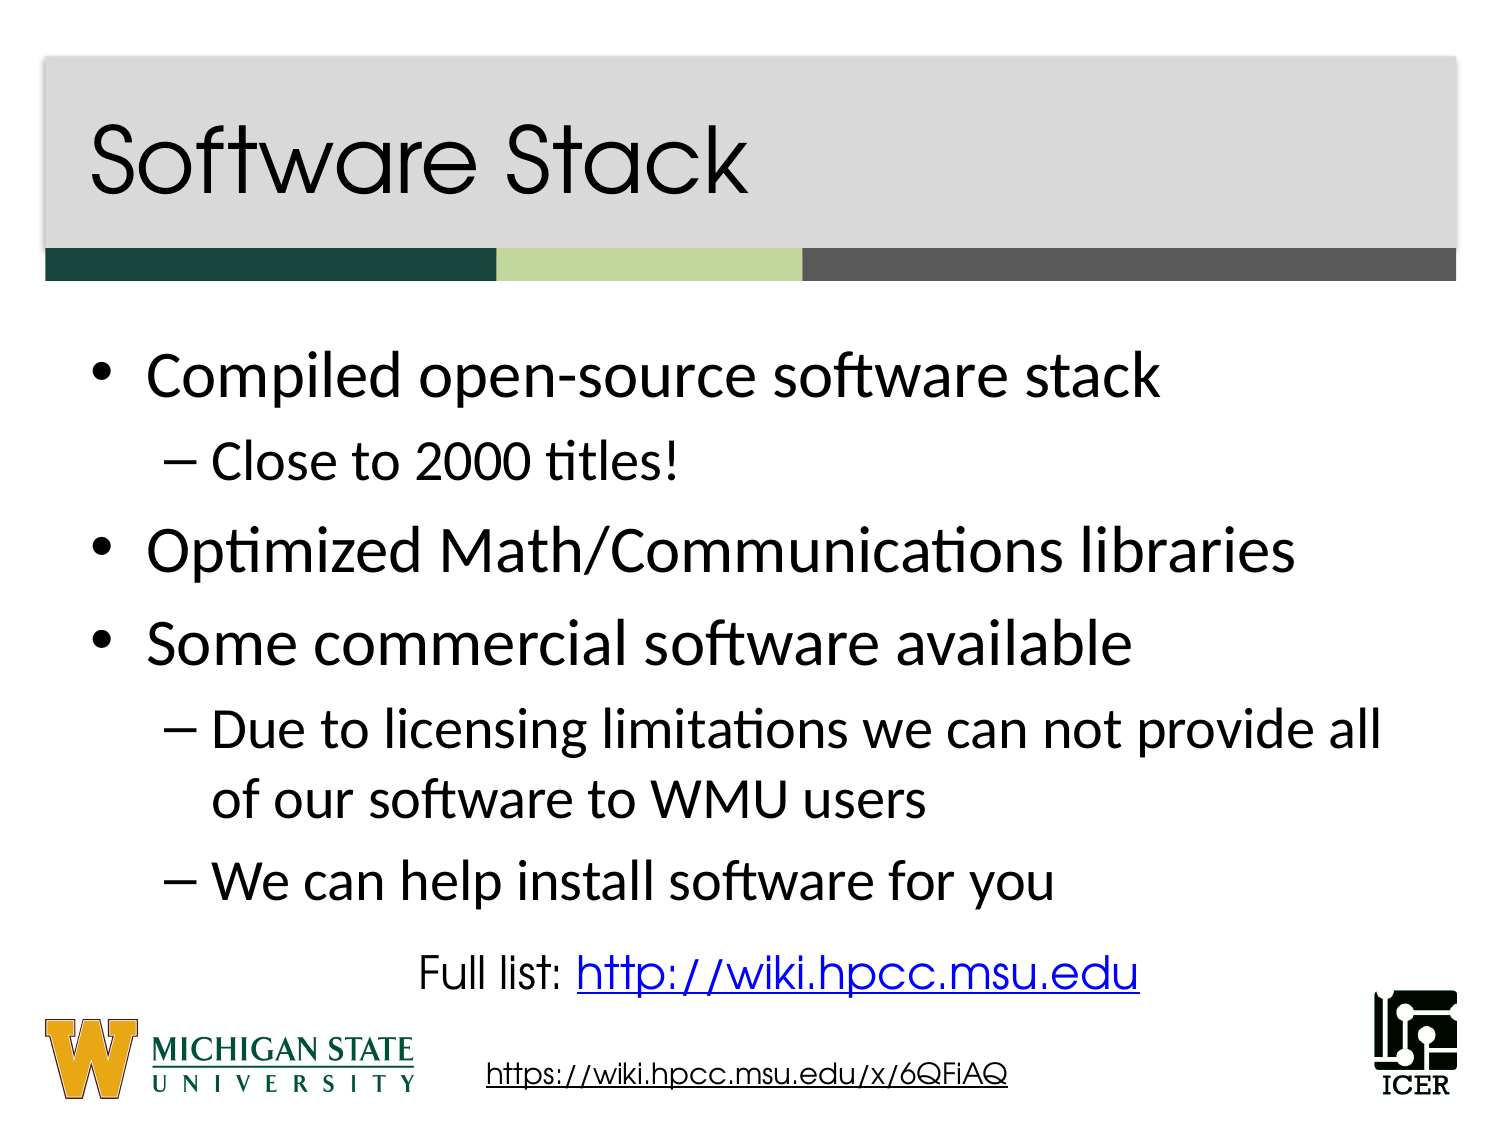

# Software Stack
Compiled open-source software stack
Close to 2000 titles!
Optimized Math/Communications libraries
Some commercial software available
Due to licensing limitations we can not provide all of our software to WMU users
We can help install software for you
Full list: http://wiki.hpcc.msu.edu